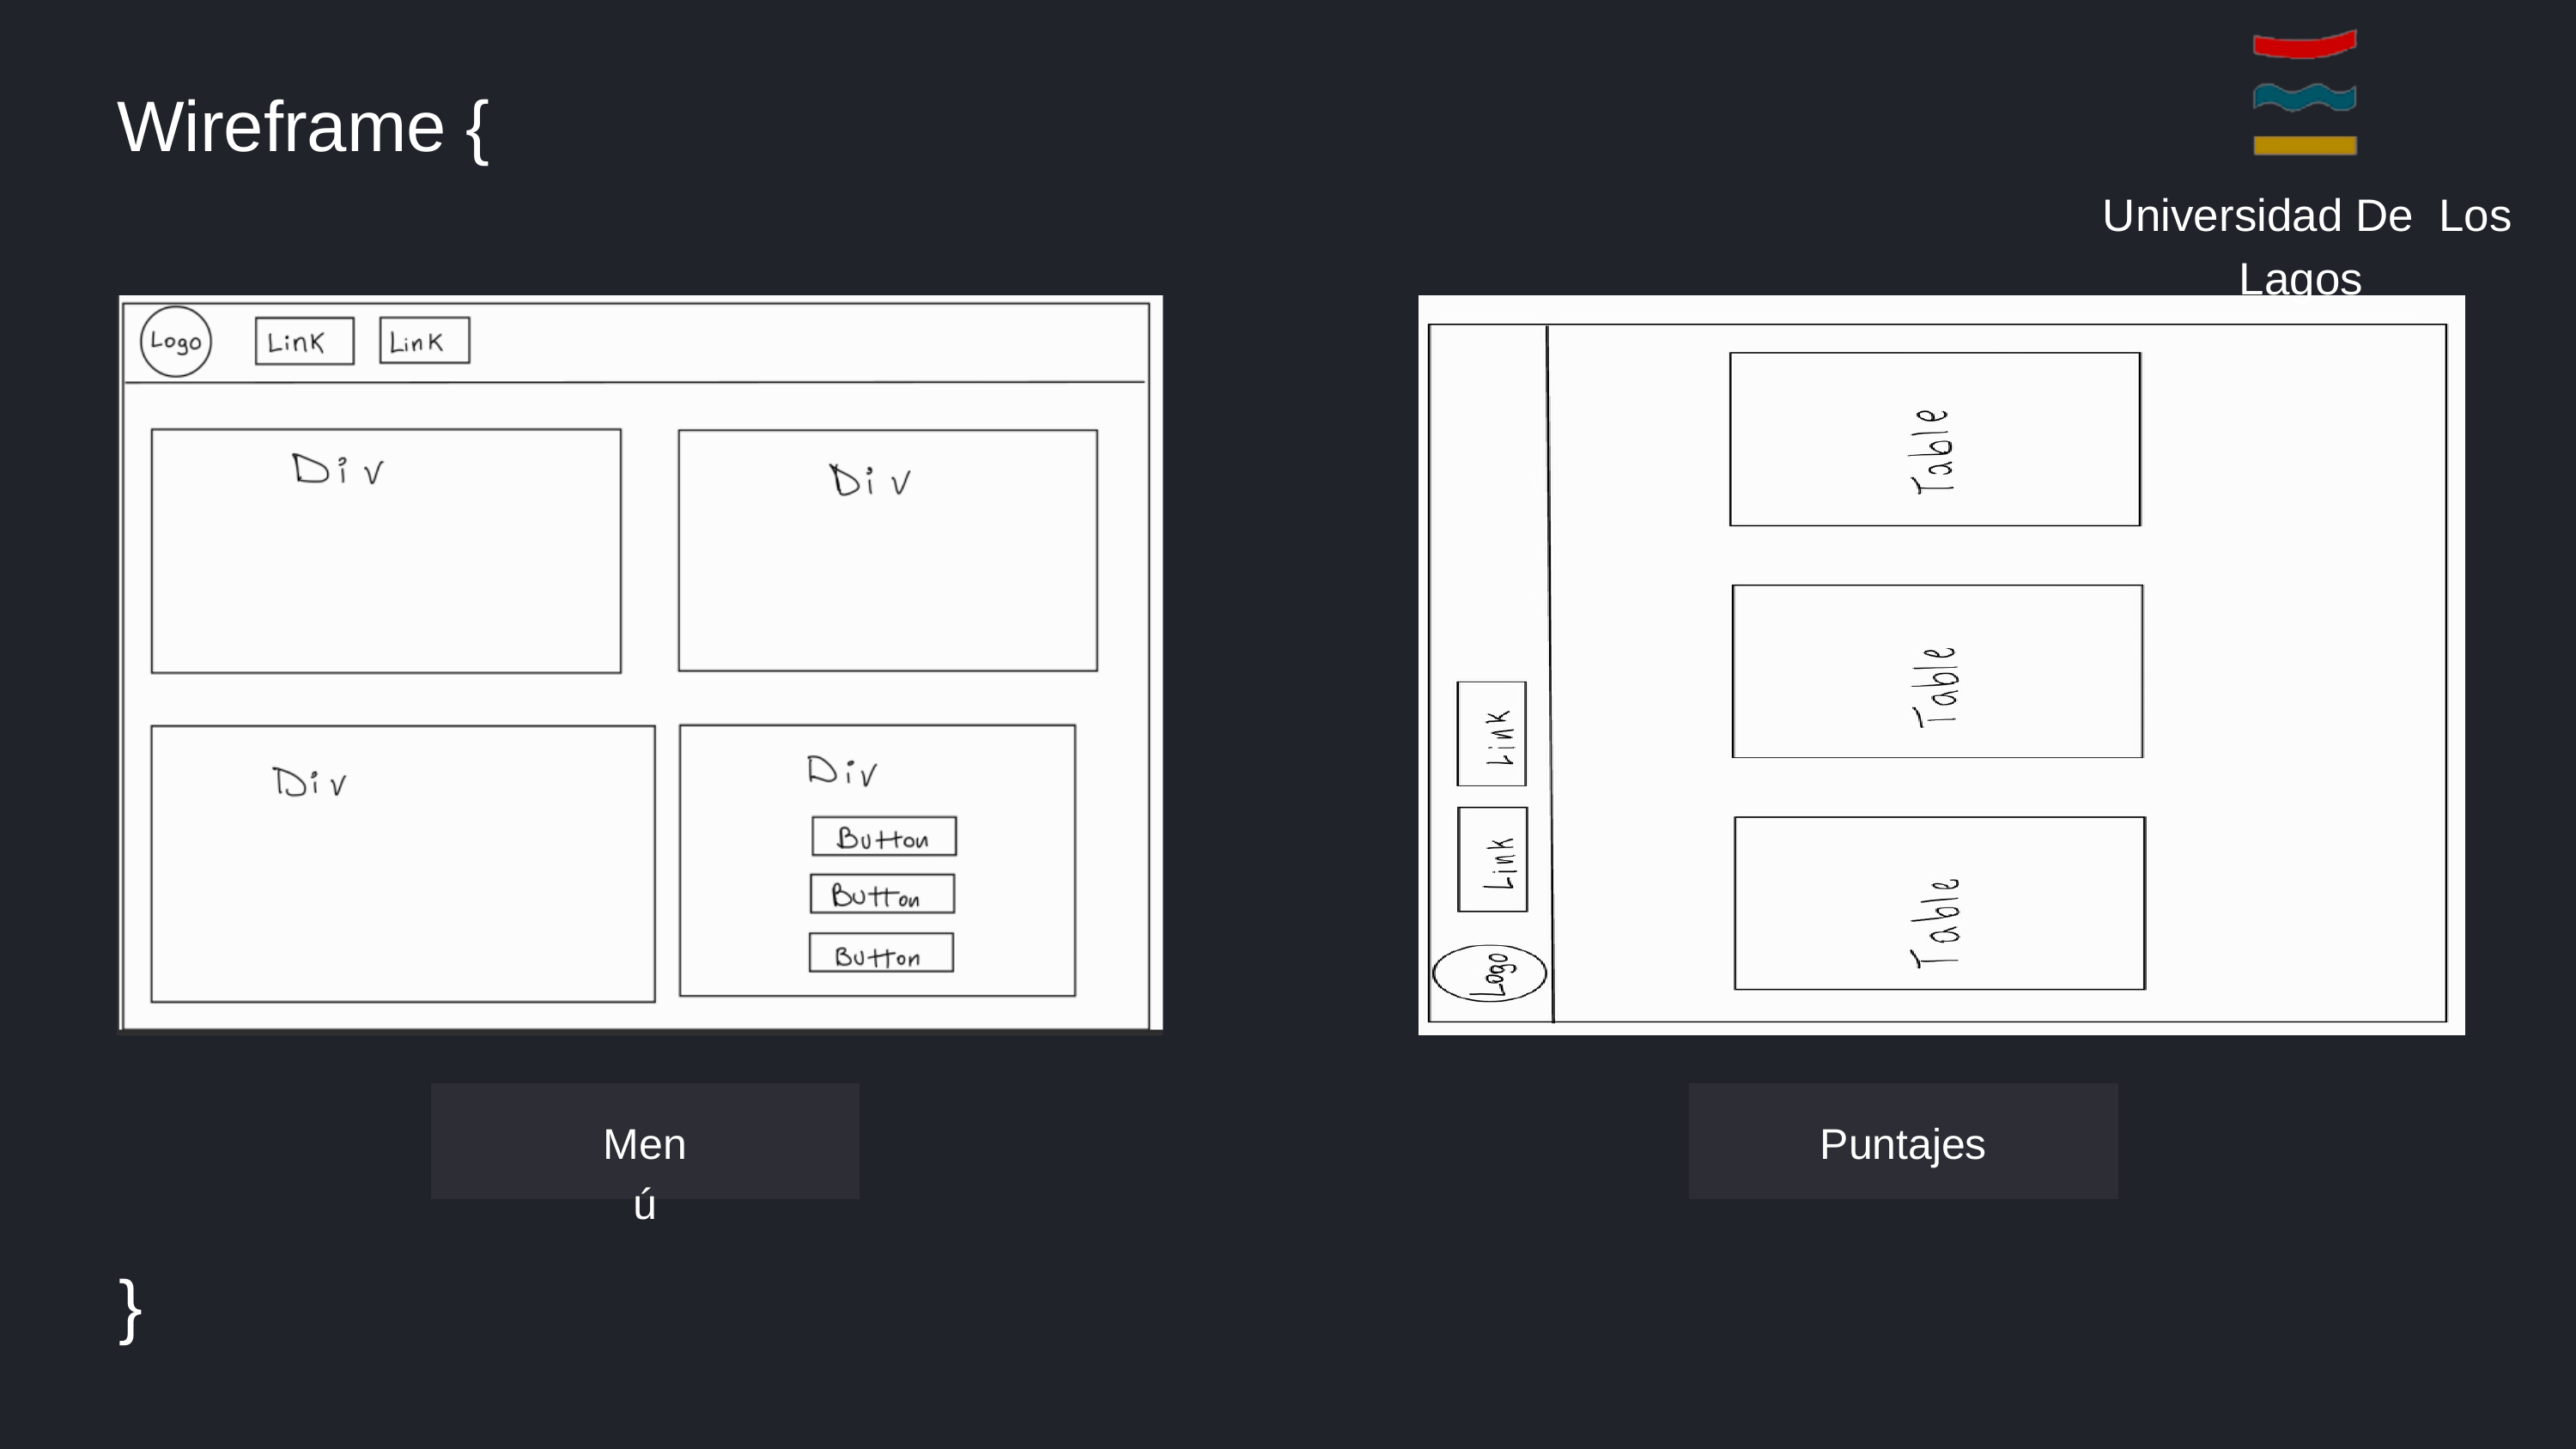

Universidad De  Los Lagos
Wireframe {

Menú
Puntajes
}